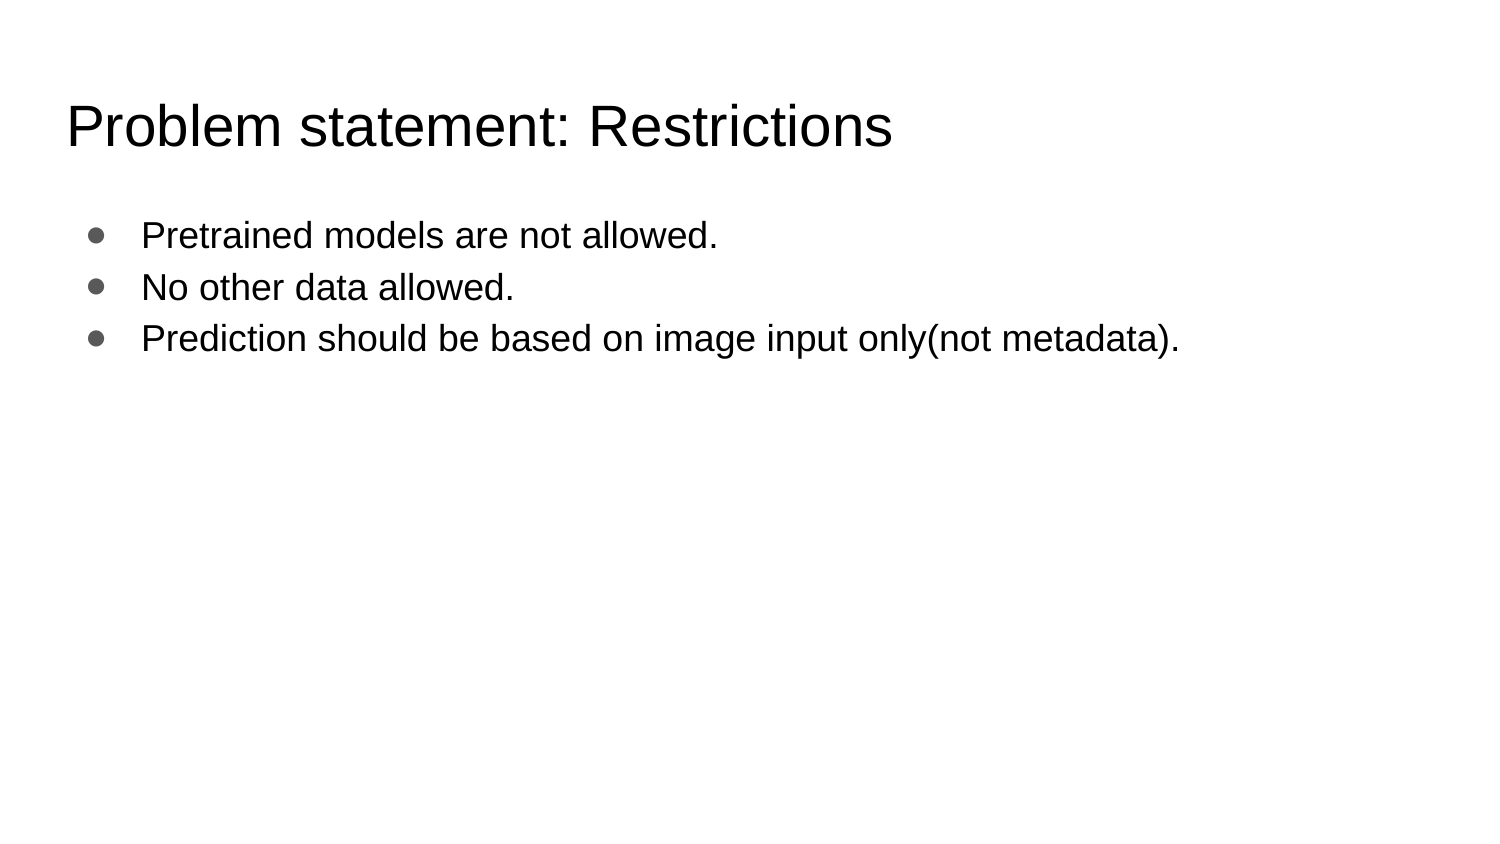

# Problem statement: Restrictions
Pretrained models are not allowed.
No other data allowed.
Prediction should be based on image input only(not metadata).